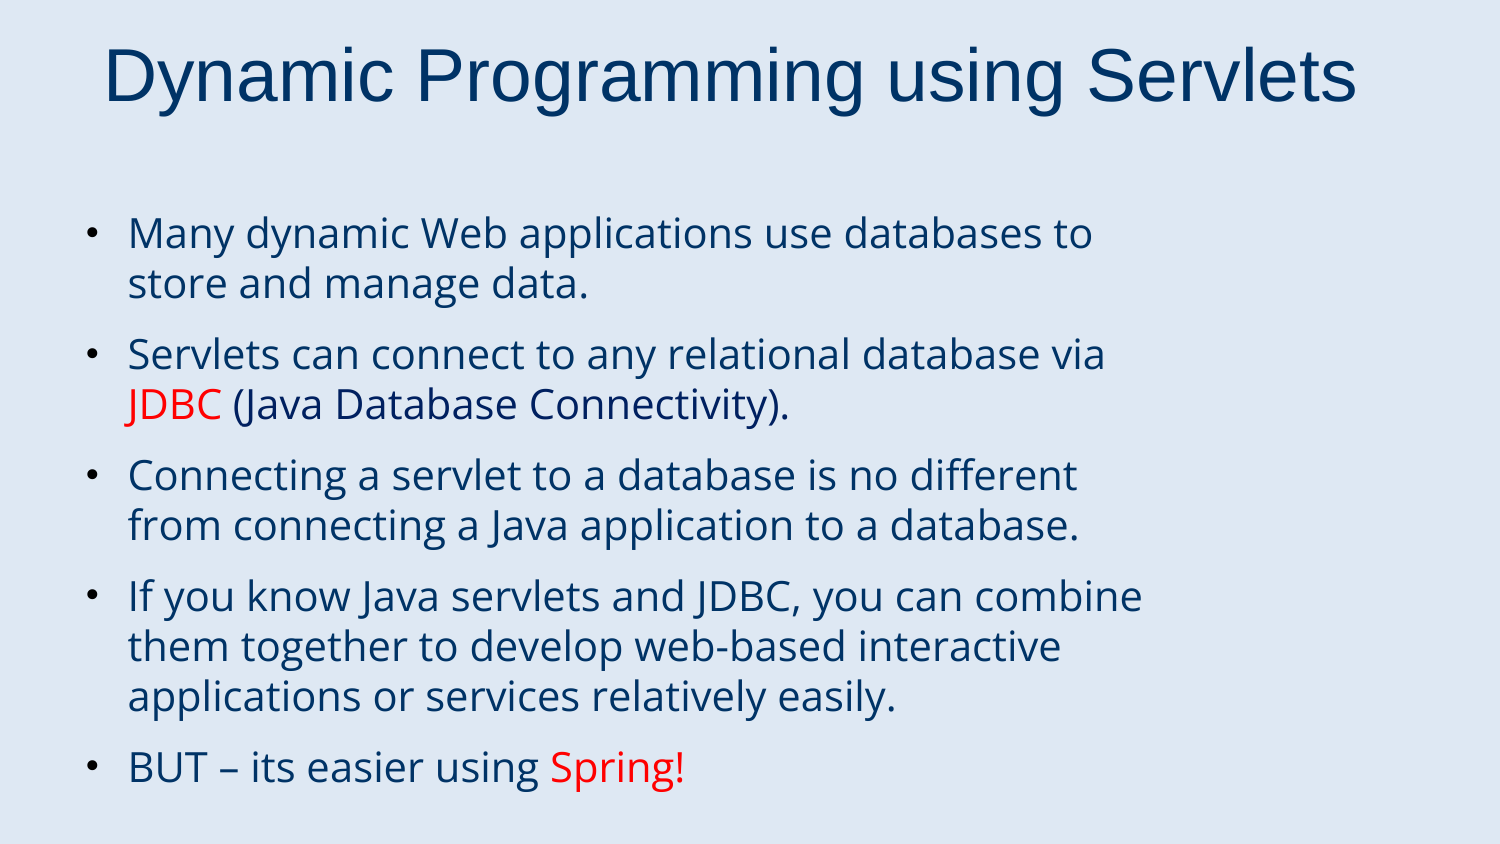

# Dynamic Programming using Servlets
Many dynamic Web applications use databases to store and manage data.
Servlets can connect to any relational database via JDBC (Java Database Connectivity).
Connecting a servlet to a database is no different from connecting a Java application to a database.
If you know Java servlets and JDBC, you can combine them together to develop web-based interactive applications or services relatively easily.
BUT – its easier using Spring!